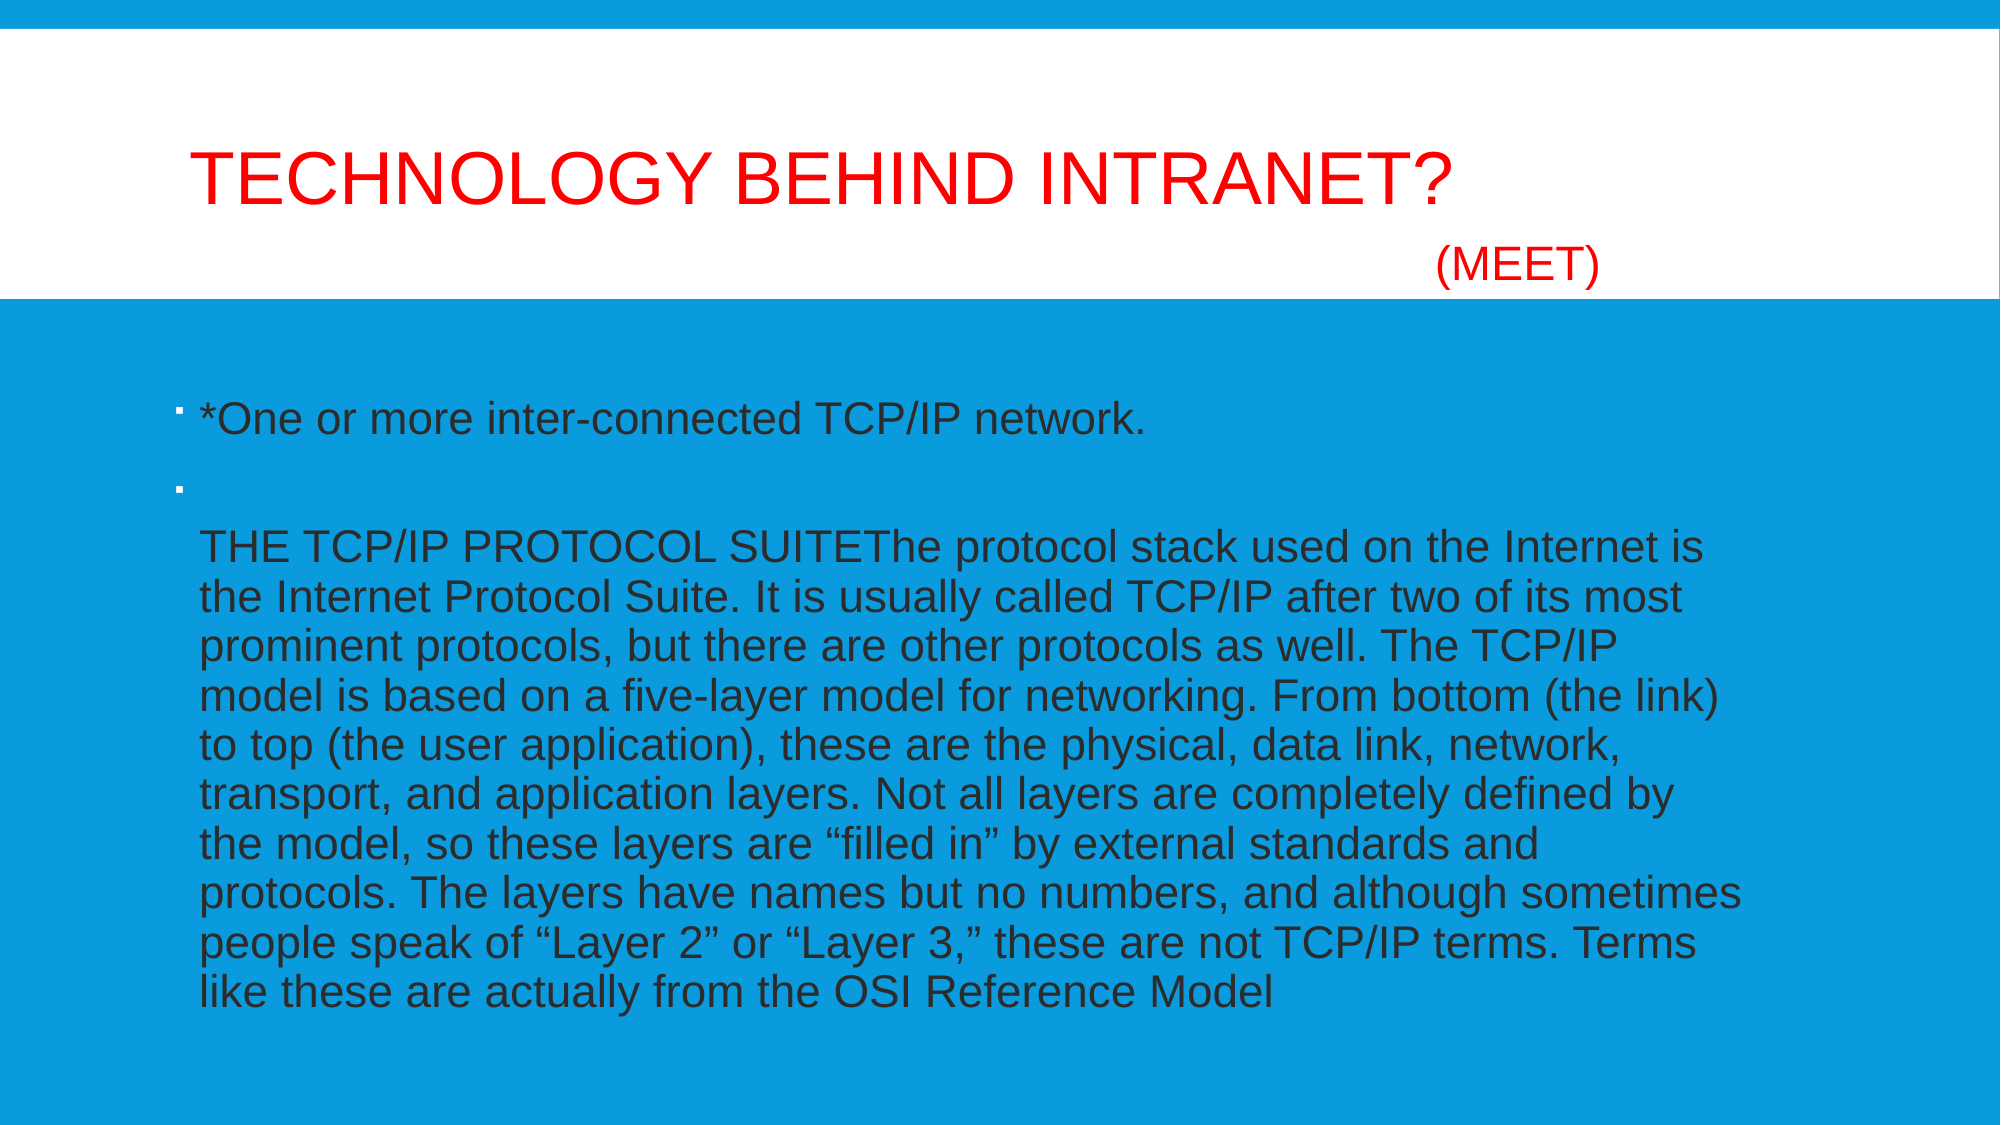

# Technology behind intranet? (Meet)
*One or more inter-connected TCP/IP network.
THE TCP/IP PROTOCOL SUITEThe protocol stack used on the Internet is the Internet Protocol Suite. It is usually called TCP/IP after two of its most prominent protocols, but there are other protocols as well. The TCP/IP model is based on a five-layer model for networking. From bottom (the link) to top (the user application), these are the physical, data link, network, transport, and application layers. Not all layers are completely defined by the model, so these layers are “filled in” by external standards and protocols. The layers have names but no numbers, and although sometimes people speak of “Layer 2” or “Layer 3,” these are not TCP/IP terms. Terms like these are actually from the OSI Reference Model